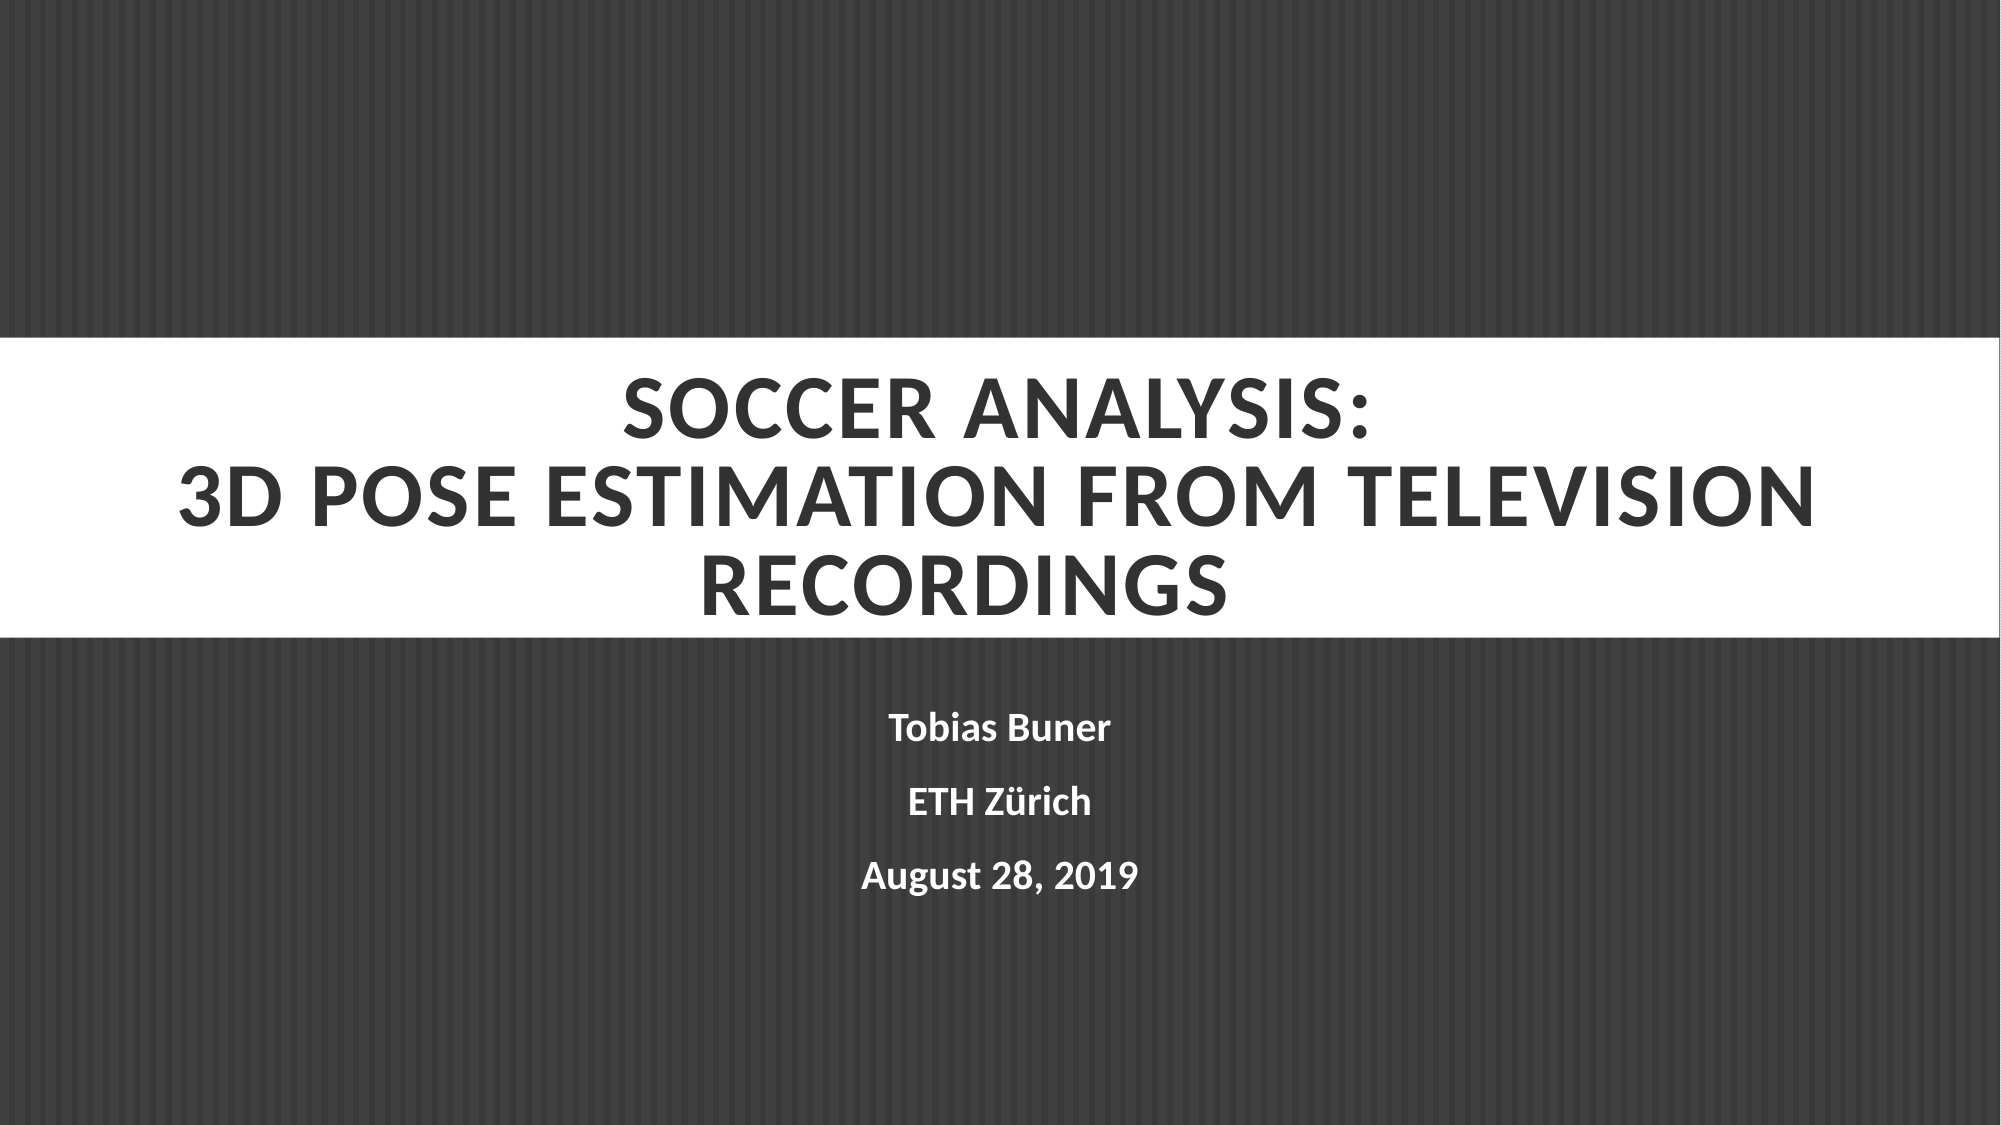

# Soccer Analysis: 3D Pose Estimation from Television Recordings
Tobias Buner
ETH Zürich
August 28, 2019